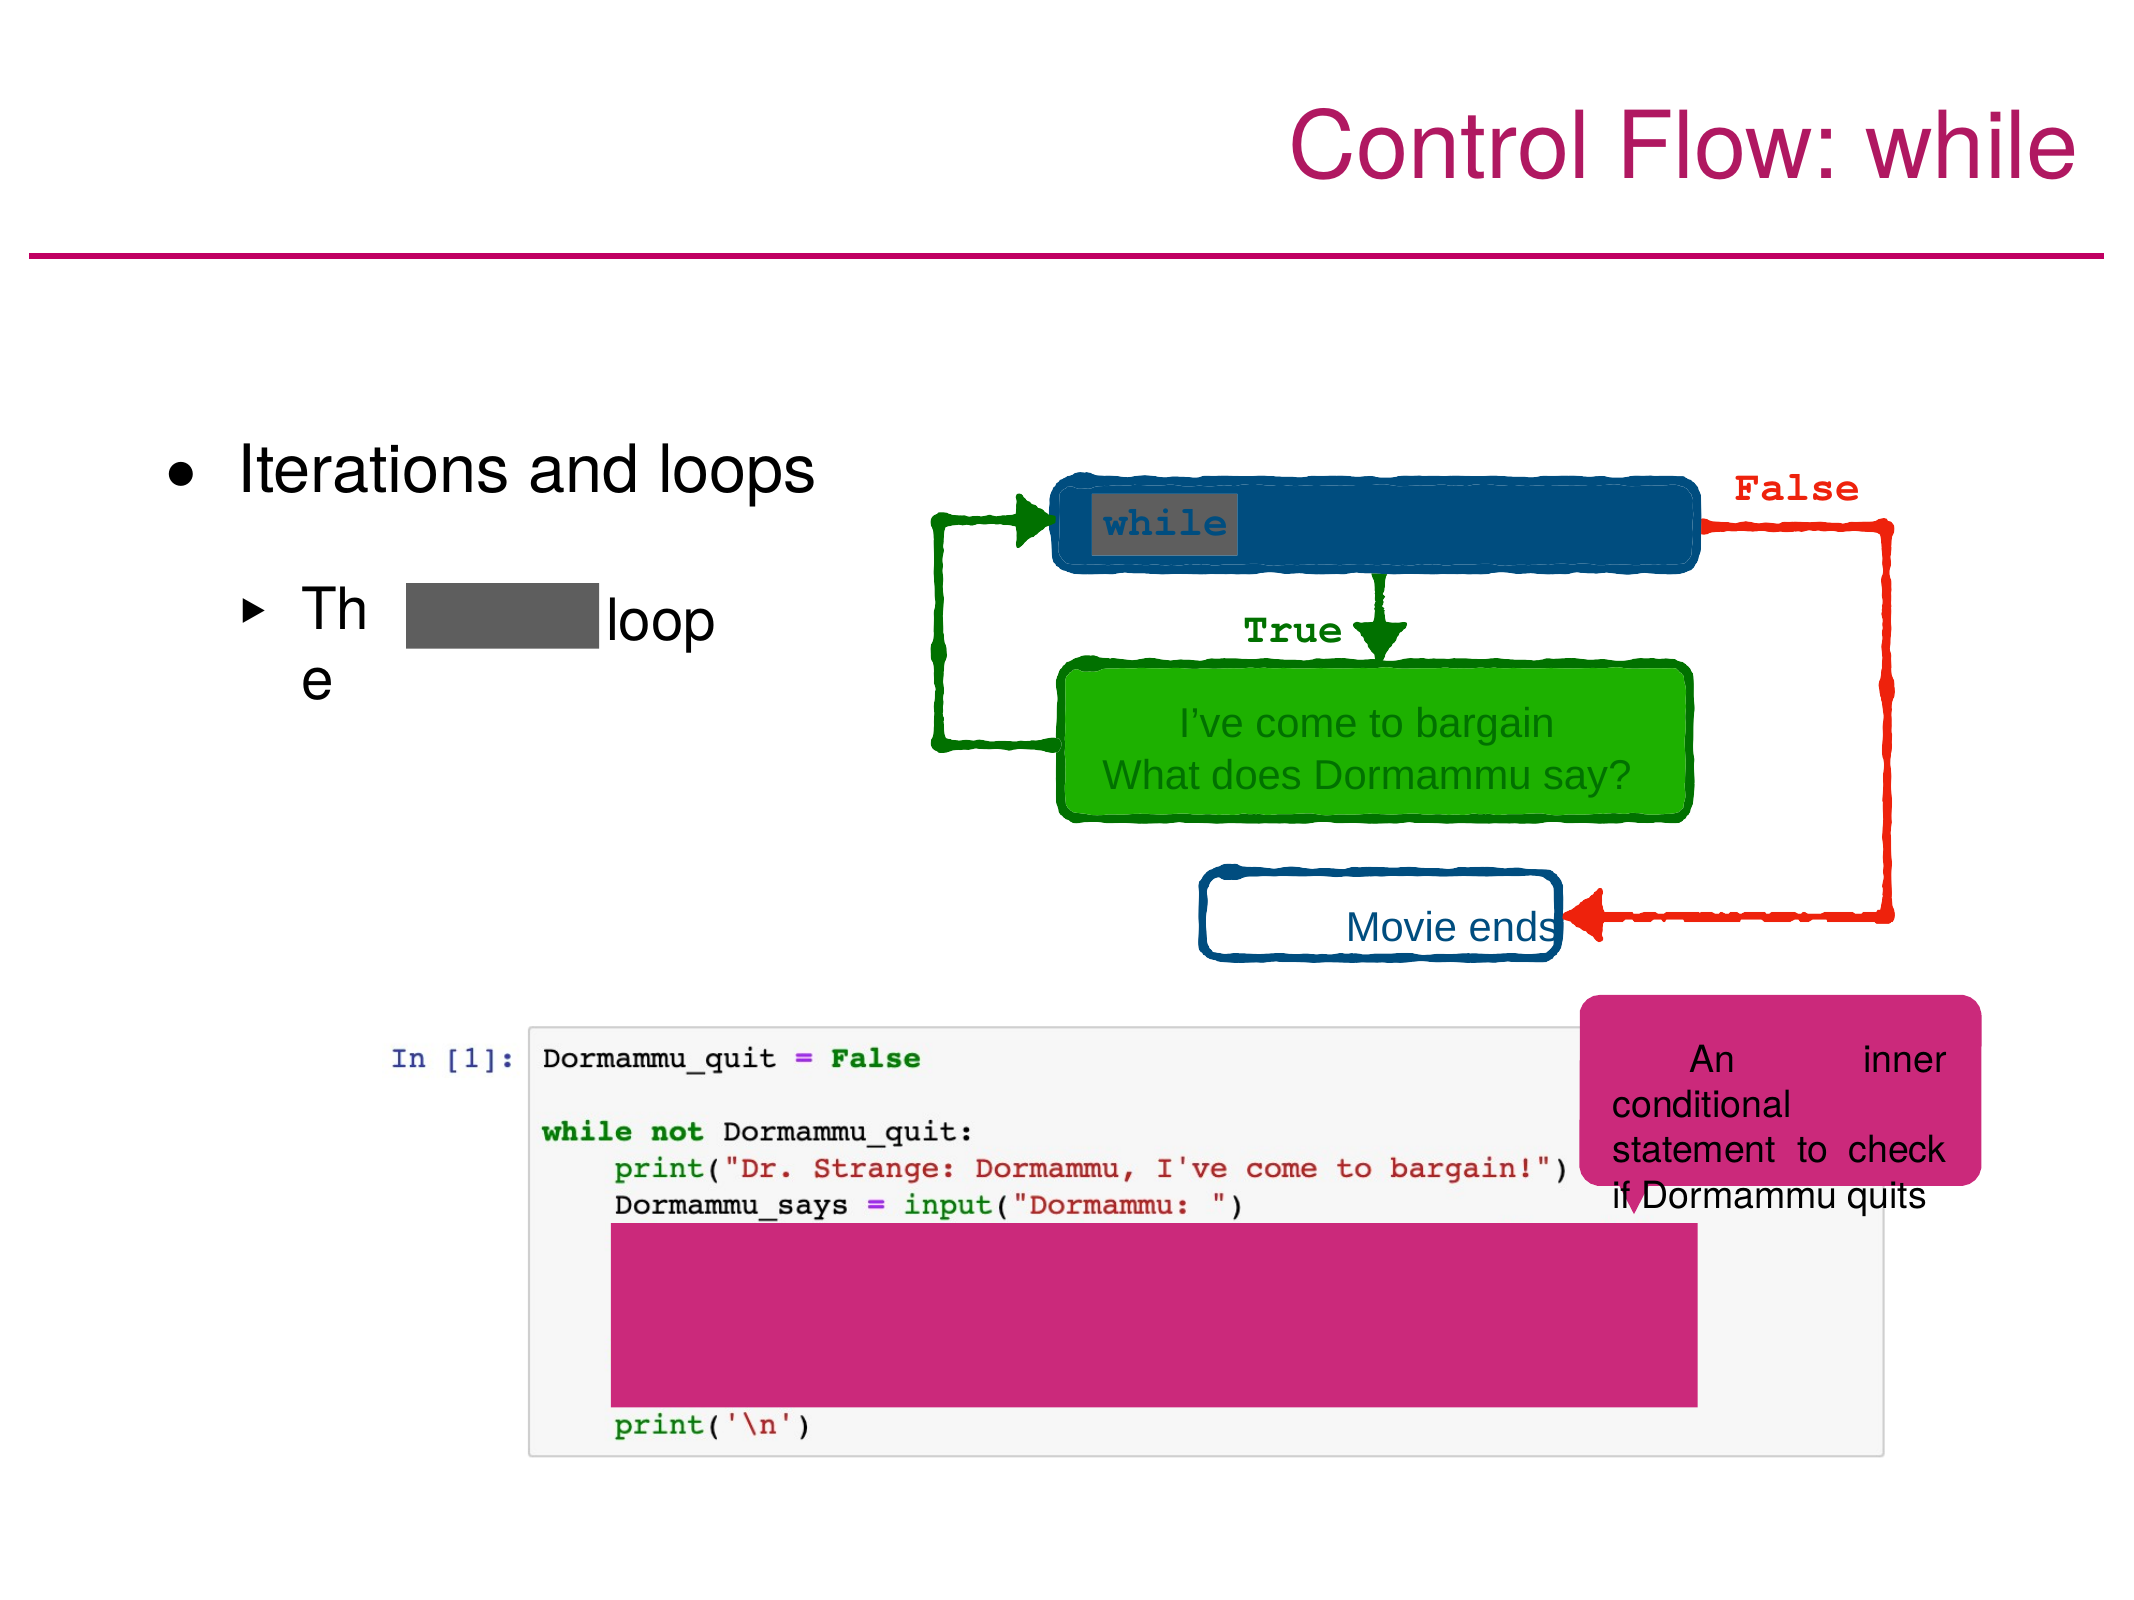

# Control Flow: while

Iterations and loops
False
Dormammu not quit:

while

The
loop
while

True

I’ve come to bargain What does Dormammu say?

Movie ends

An inner conditional statement to check if Dormammu quits